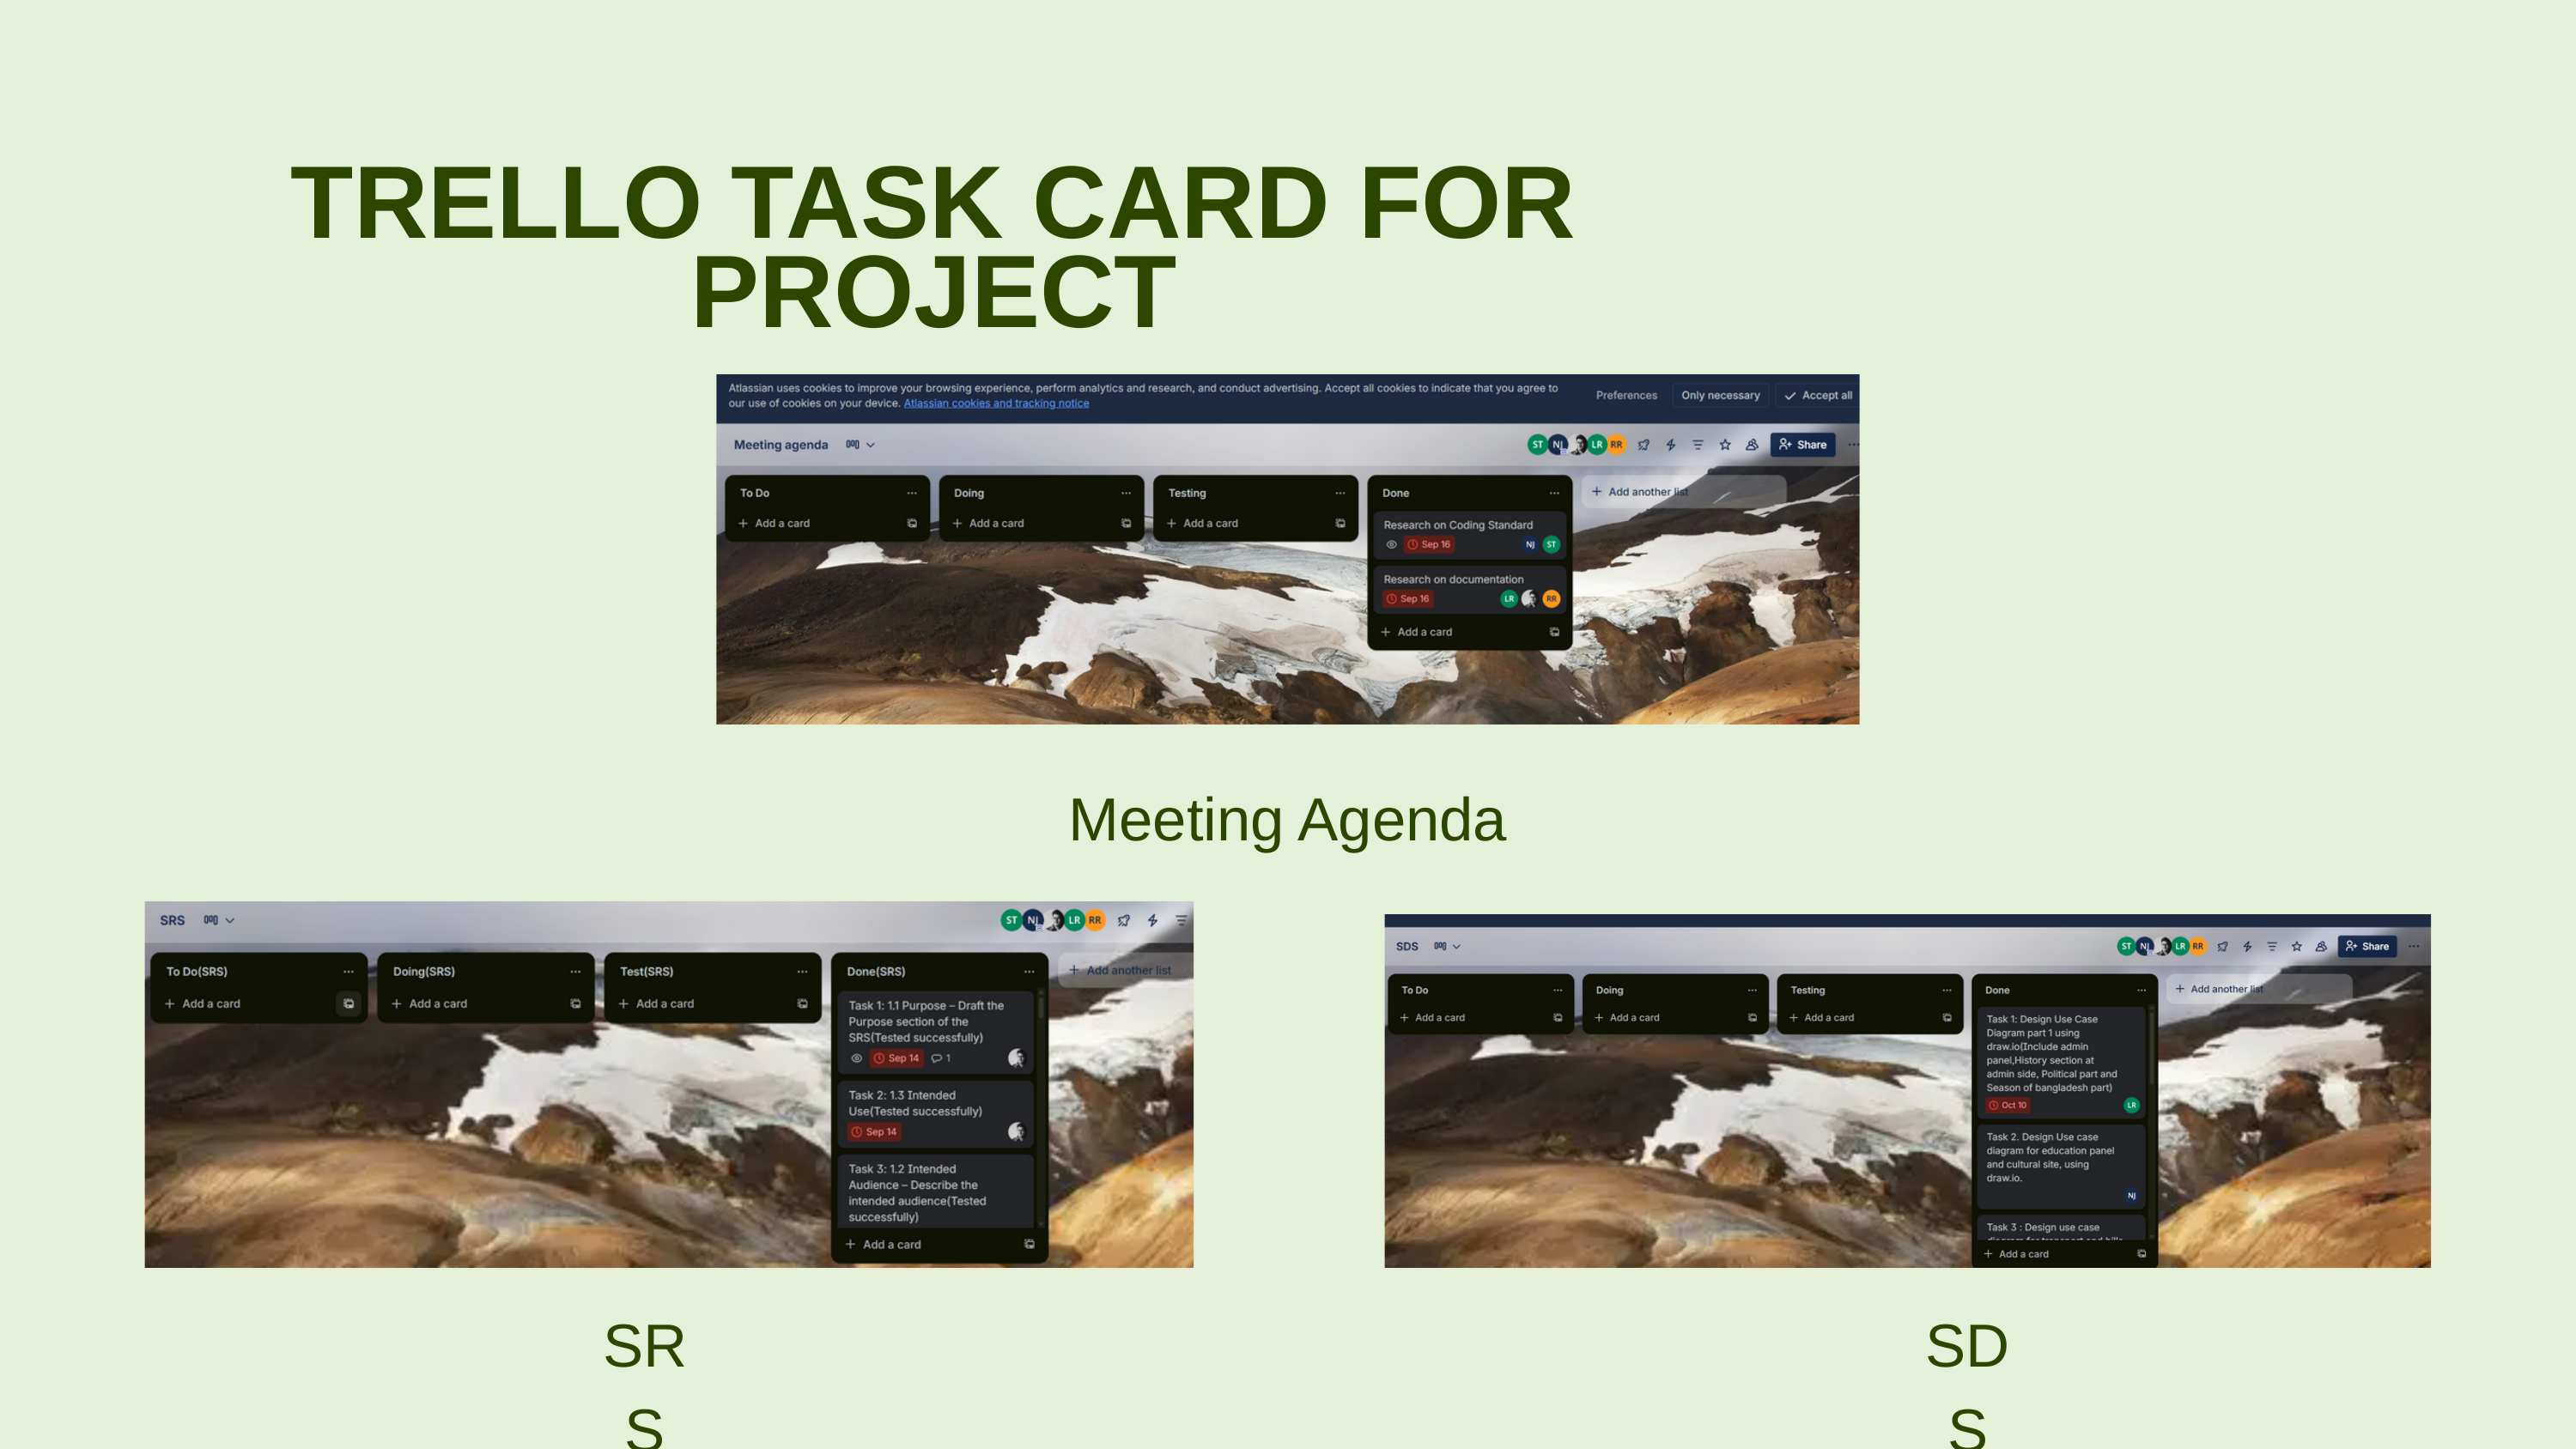

TRELLO TASK CARD FOR PROJECT

Meeting Agenda

SRS
SDS